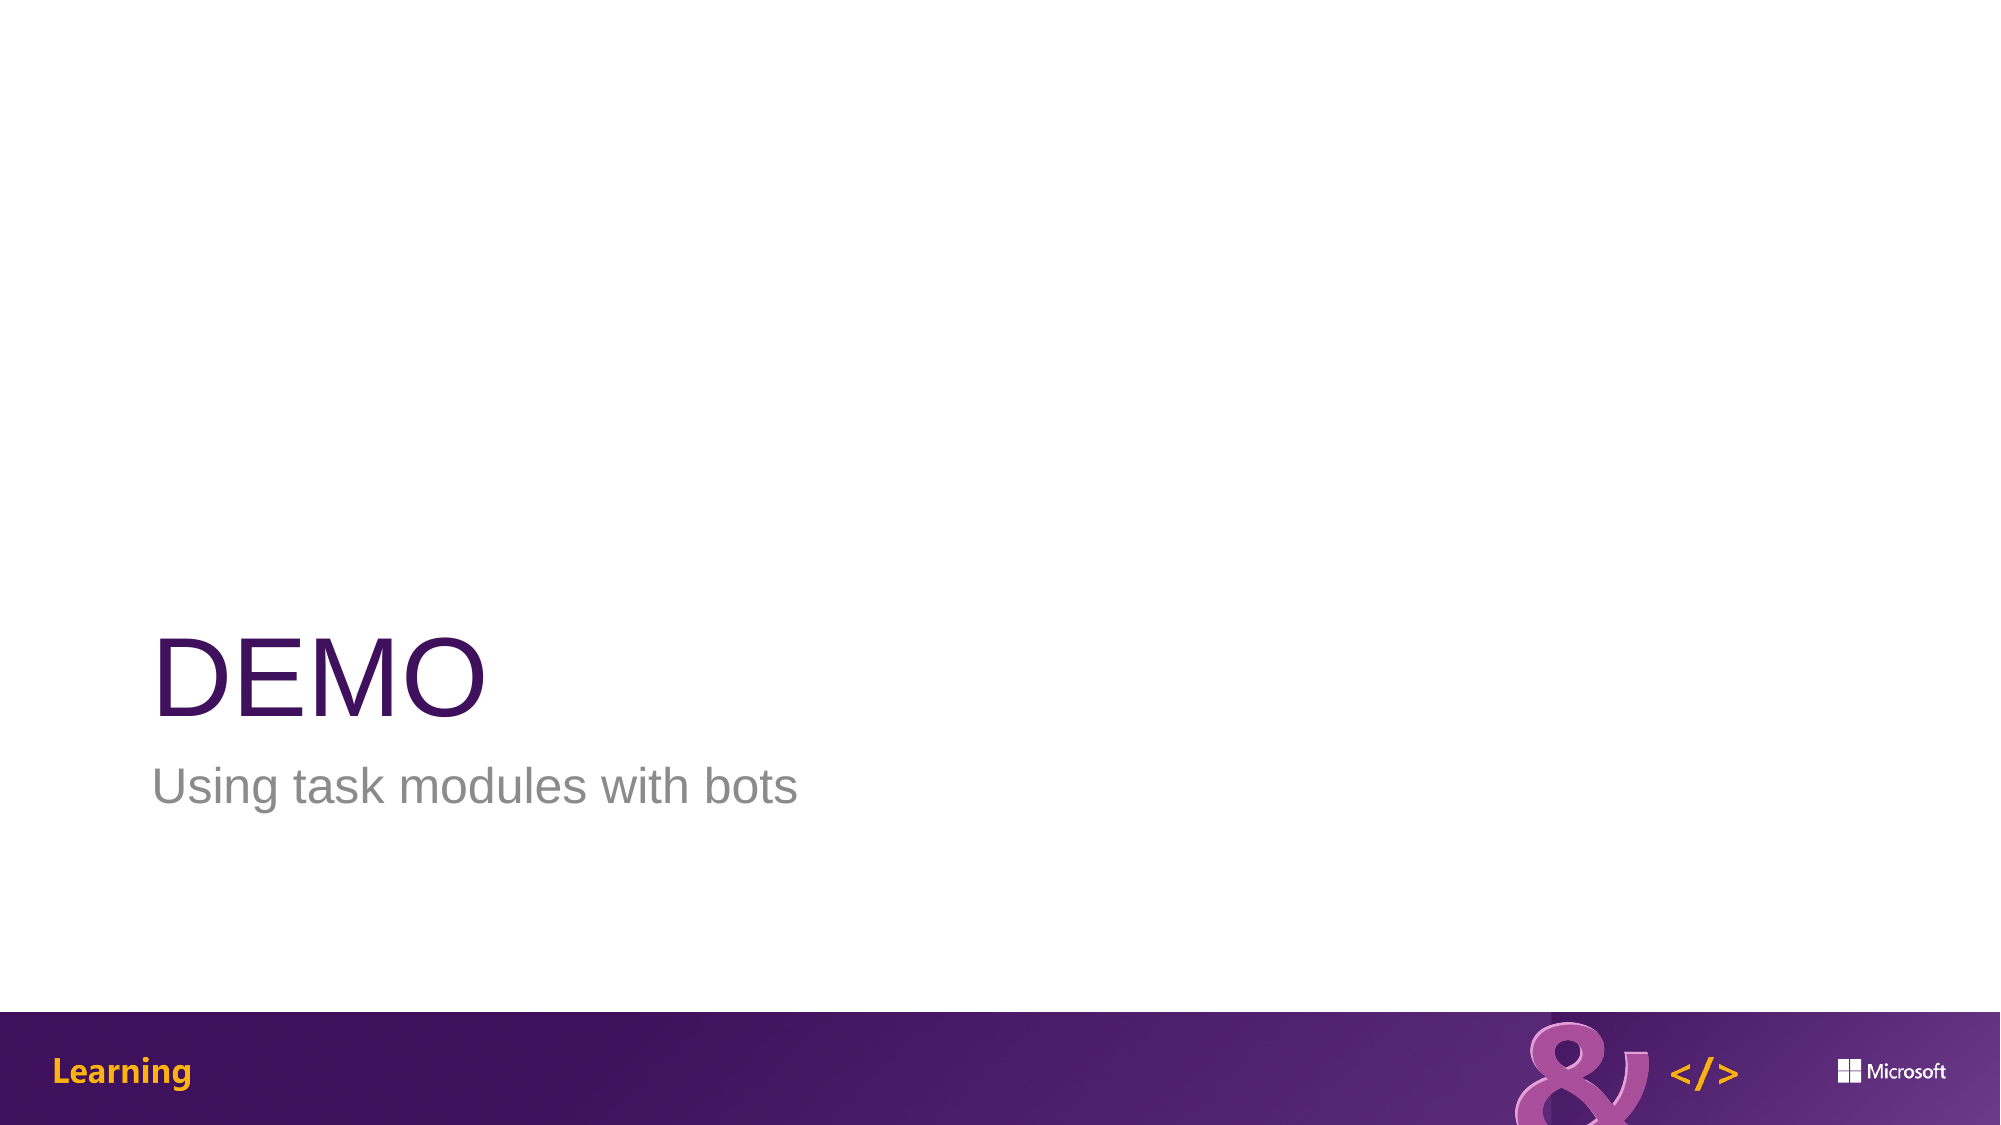

# DEMO
Using task modules with bots